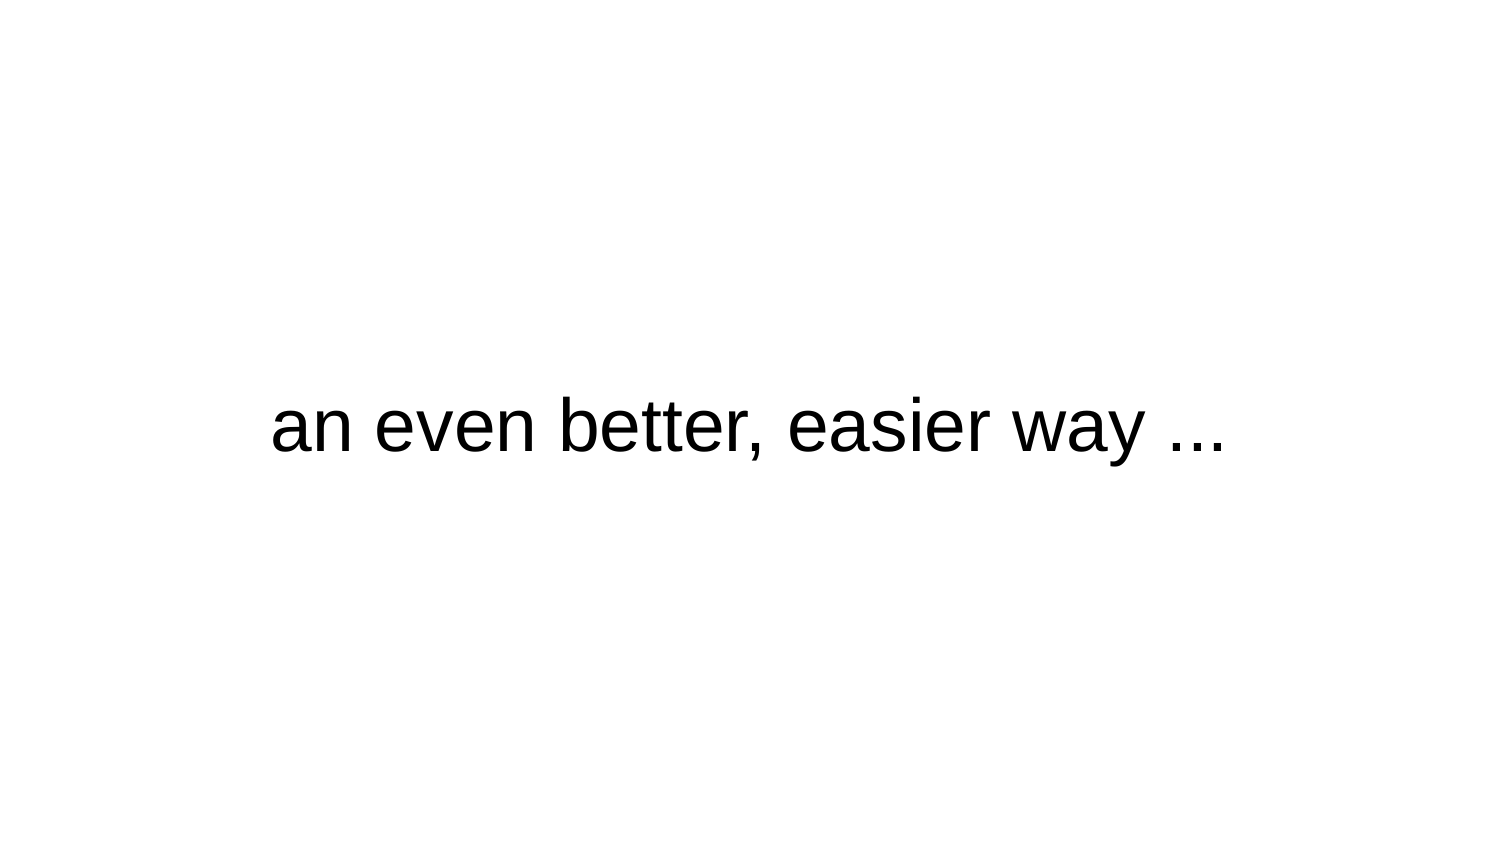

# an even better, easier way ...